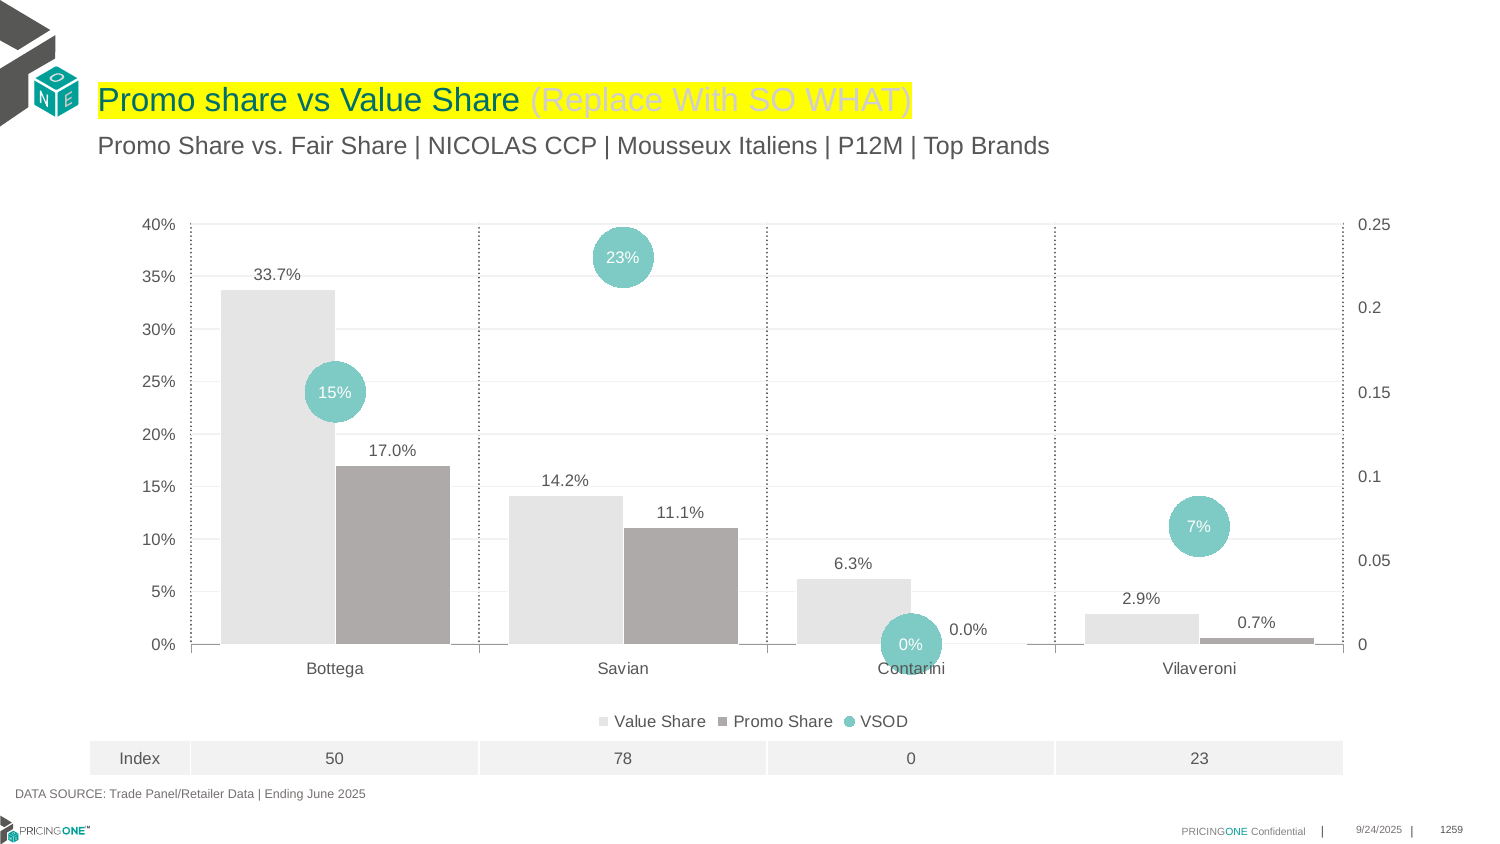

# Promo share vs Value Share (Replace With SO WHAT)
Promo Share vs. Fair Share | NICOLAS CCP | Mousseux Italiens | P12M | Top Brands

### Chart

| Category | Value Share | Promo Share | VSOD |
|---|---|---|---|
| Bottega | 0.33717836994908956 | 0.16970699638643388 | 0.15 |
| Savian | 0.14173508232812 | 0.11110627367321171 | 0.23 |
| Contarini | 0.06274365912947759 | 0.0 | 0.0 |
| Vilaveroni | 0.028952437737925975 | 0.006617615046366842 | 0.07 |
| Index | 50 | 78 | 0 | 23 |
| --- | --- | --- | --- | --- |
DATA SOURCE: Trade Panel/Retailer Data | Ending June 2025

9/24/2025
1259